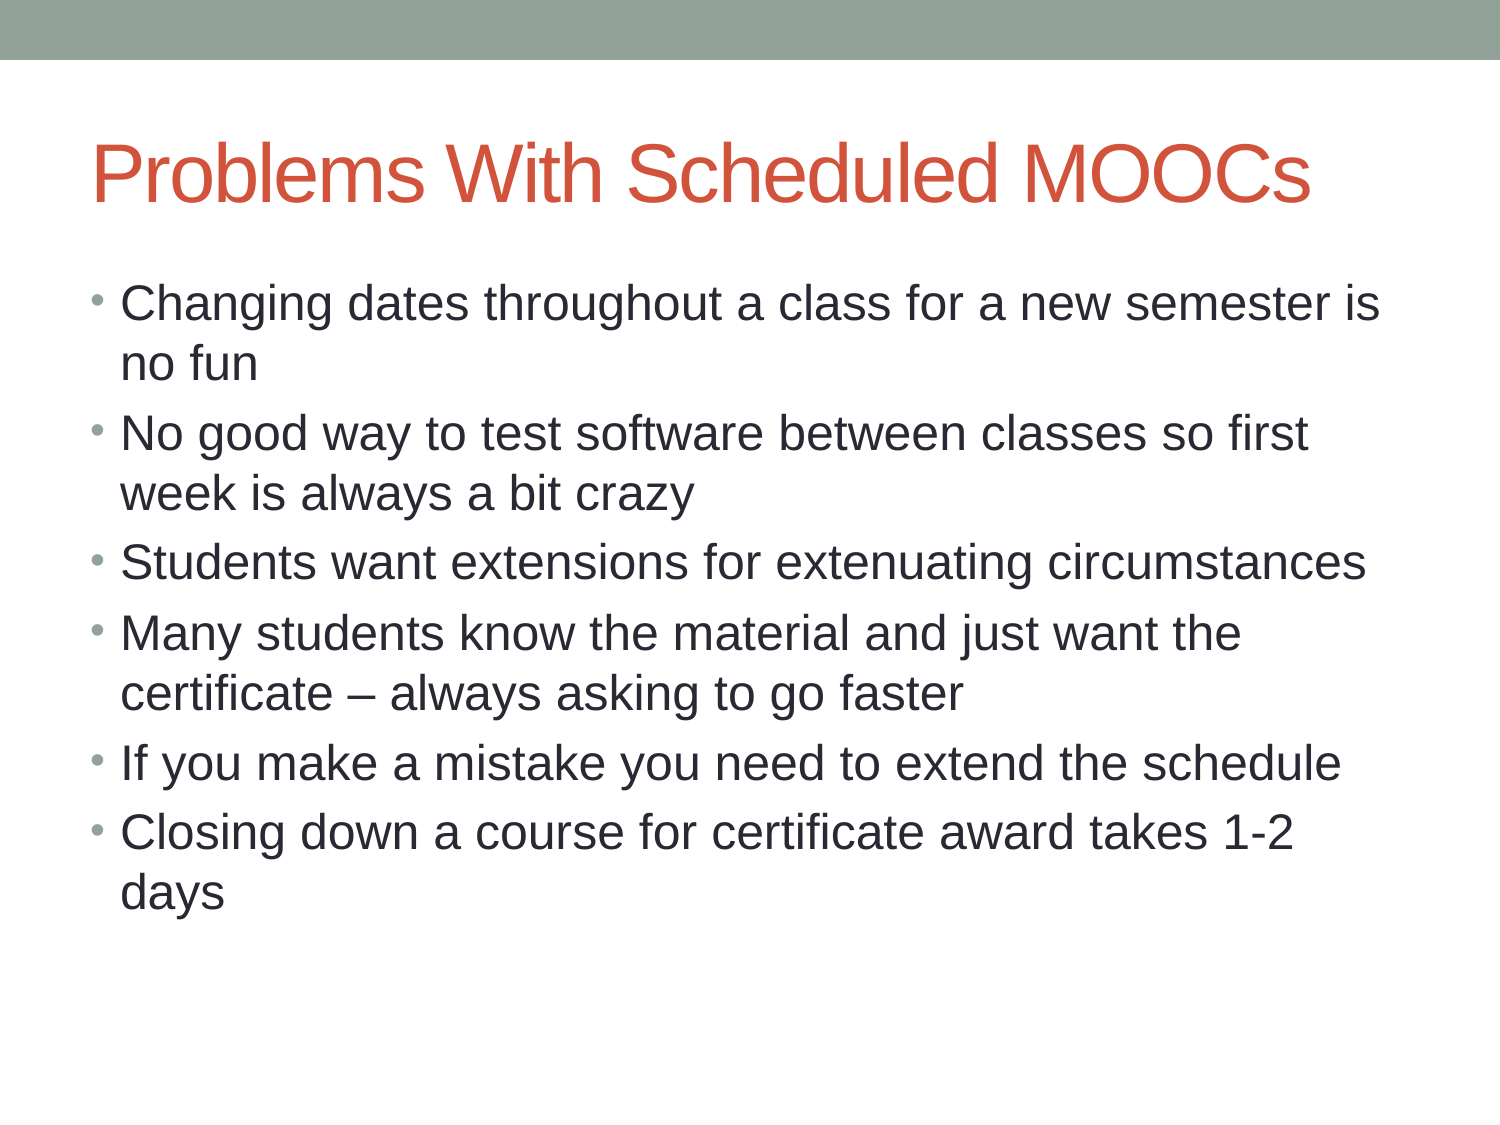

# Problems With Scheduled MOOCs
Changing dates throughout a class for a new semester is no fun
No good way to test software between classes so first week is always a bit crazy
Students want extensions for extenuating circumstances
Many students know the material and just want the certificate – always asking to go faster
If you make a mistake you need to extend the schedule
Closing down a course for certificate award takes 1-2 days